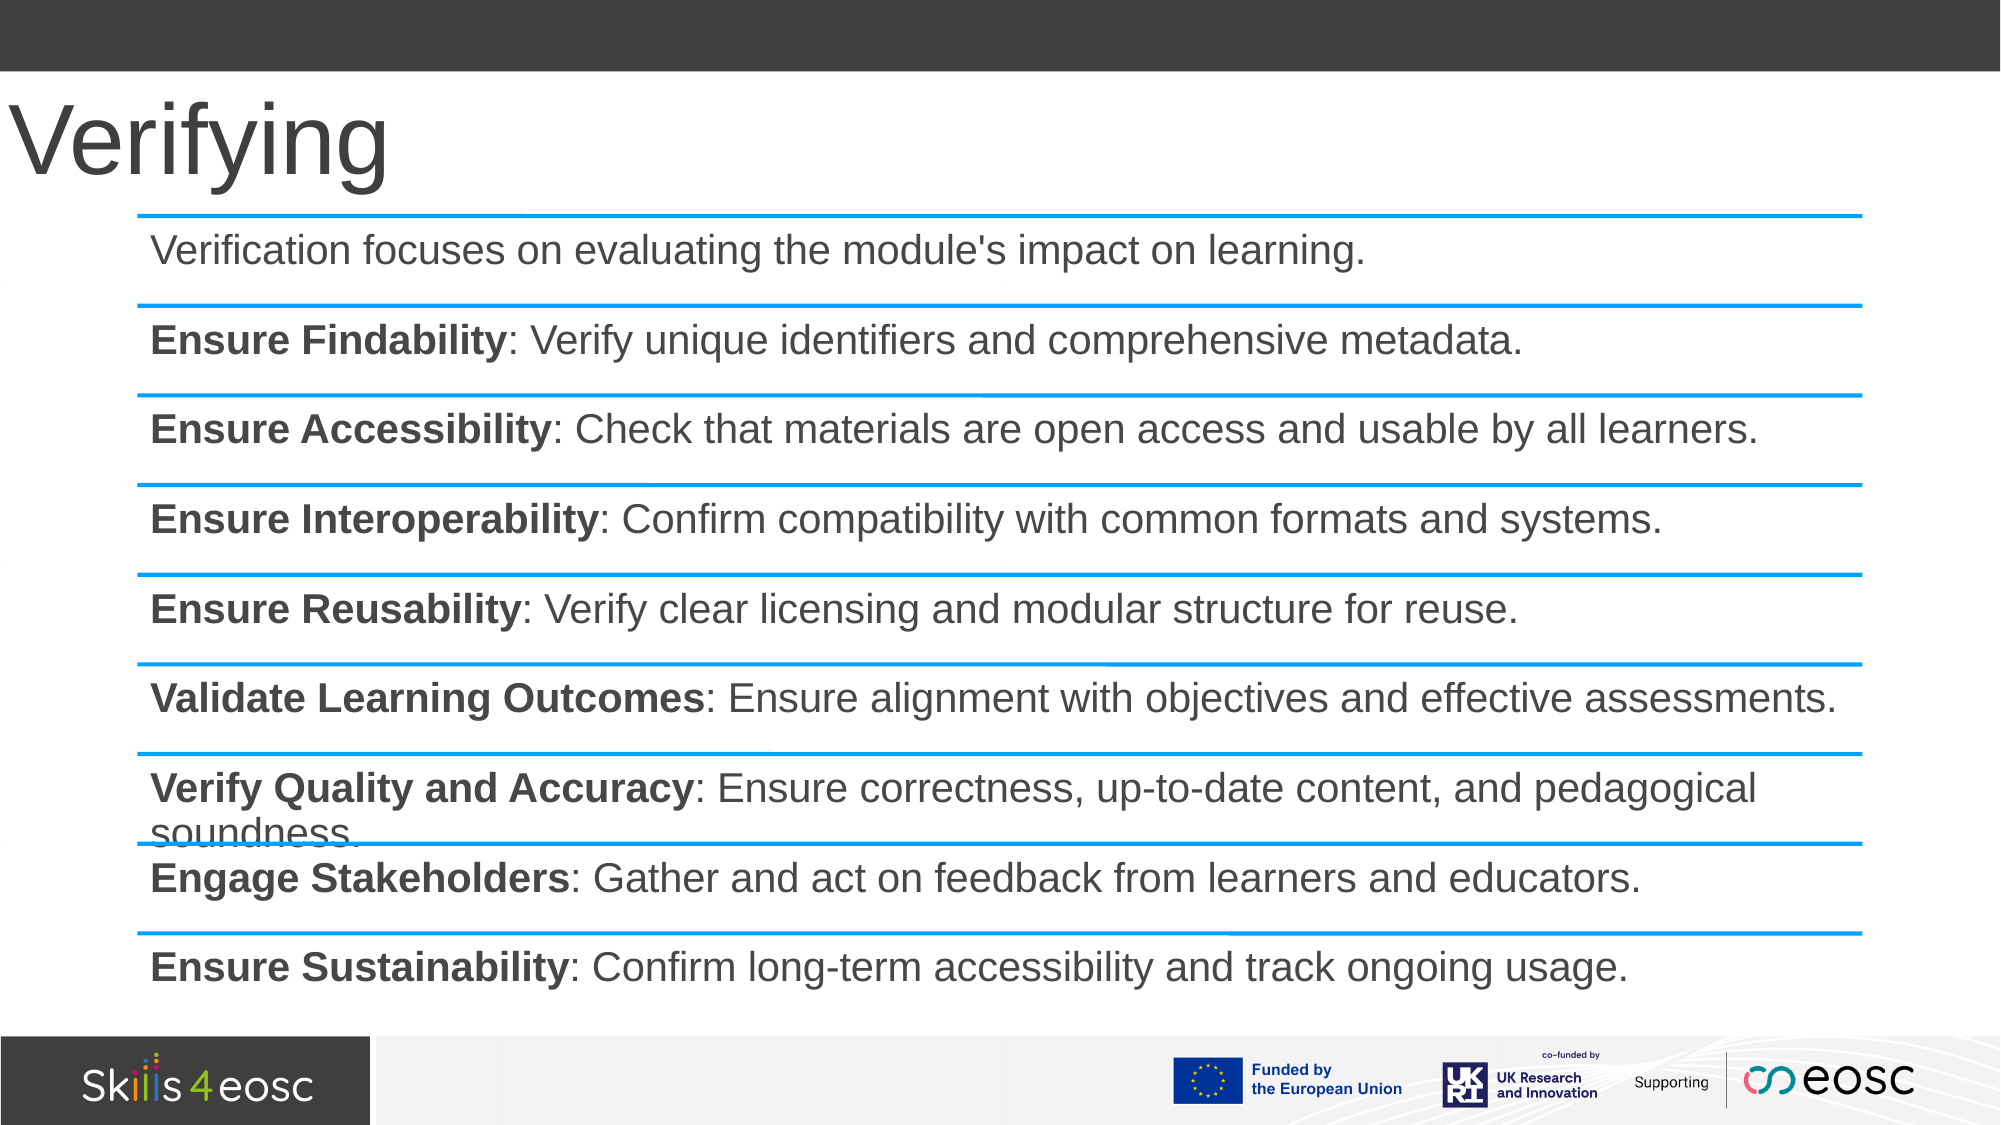

# Verifying
Verification focuses on evaluating the module's impact on learning.
Ensure Findability: Verify unique identifiers and comprehensive metadata.
Ensure Accessibility: Check that materials are open access and usable by all learners.
Ensure Interoperability: Confirm compatibility with common formats and systems.
Ensure Reusability: Verify clear licensing and modular structure for reuse.
Validate Learning Outcomes: Ensure alignment with objectives and effective assessments.
Verify Quality and Accuracy: Ensure correctness, up-to-date content, and pedagogical soundness.
Engage Stakeholders: Gather and act on feedback from learners and educators.
Ensure Sustainability: Confirm long-term accessibility and track ongoing usage.